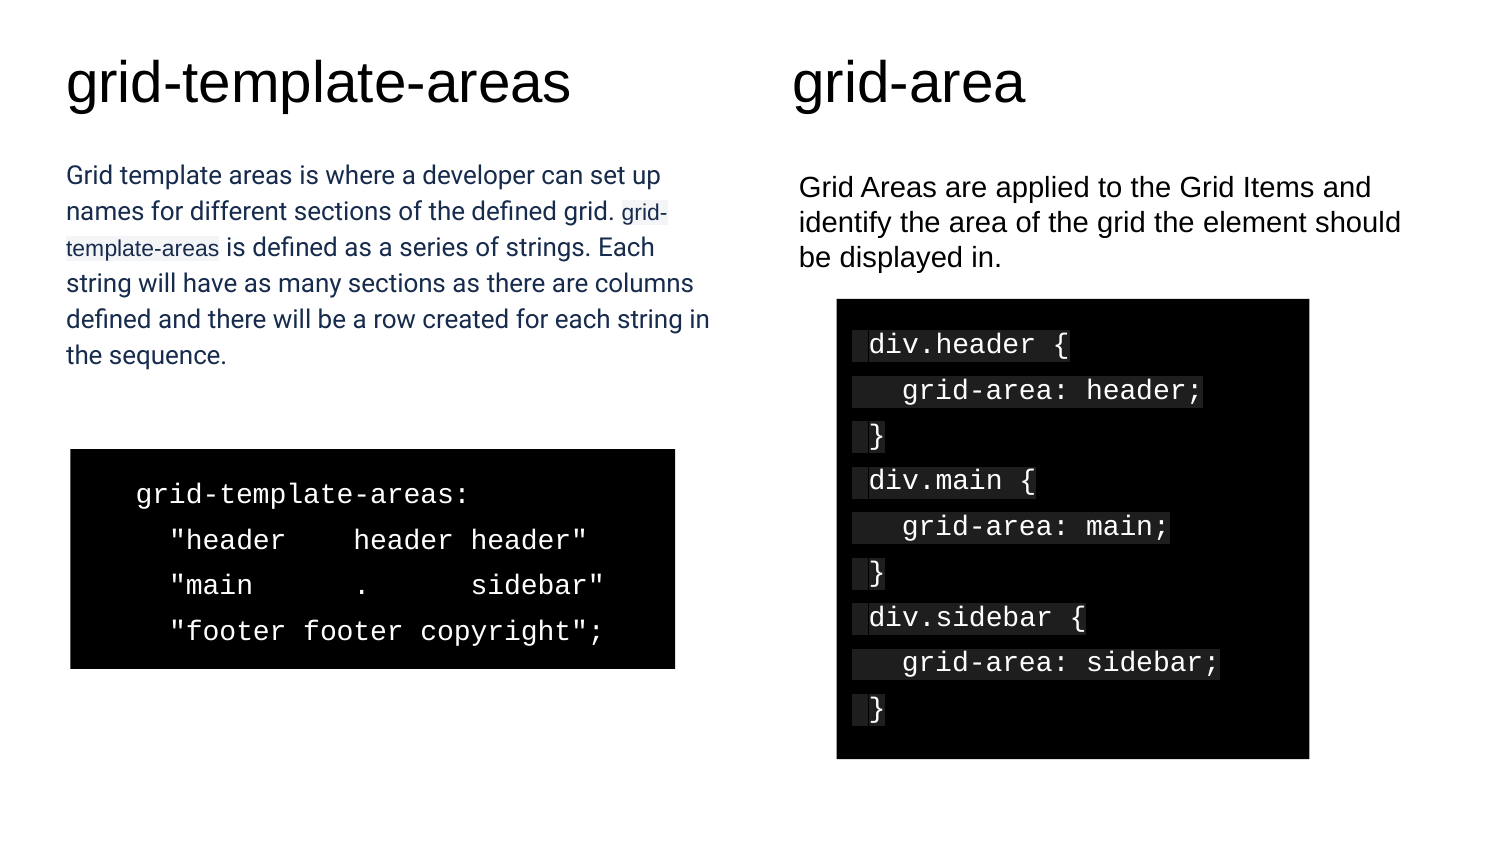

# grid-template-areas
grid-area
Grid template areas is where a developer can set up names for different sections of the defined grid. grid-template-areas is defined as a series of strings. Each string will have as many sections as there are columns defined and there will be a row created for each string in the sequence.

Grid Areas are applied to the Grid Items and identify the area of the grid the element should be displayed in.

 div.header {
   grid-area: header;
 }
 div.main {
   grid-area: main;
 }
 div.sidebar {
   grid-area: sidebar;
 }

   grid-template-areas:
     "header    header header"
     "main      .      sidebar"
     "footer footer copyright";